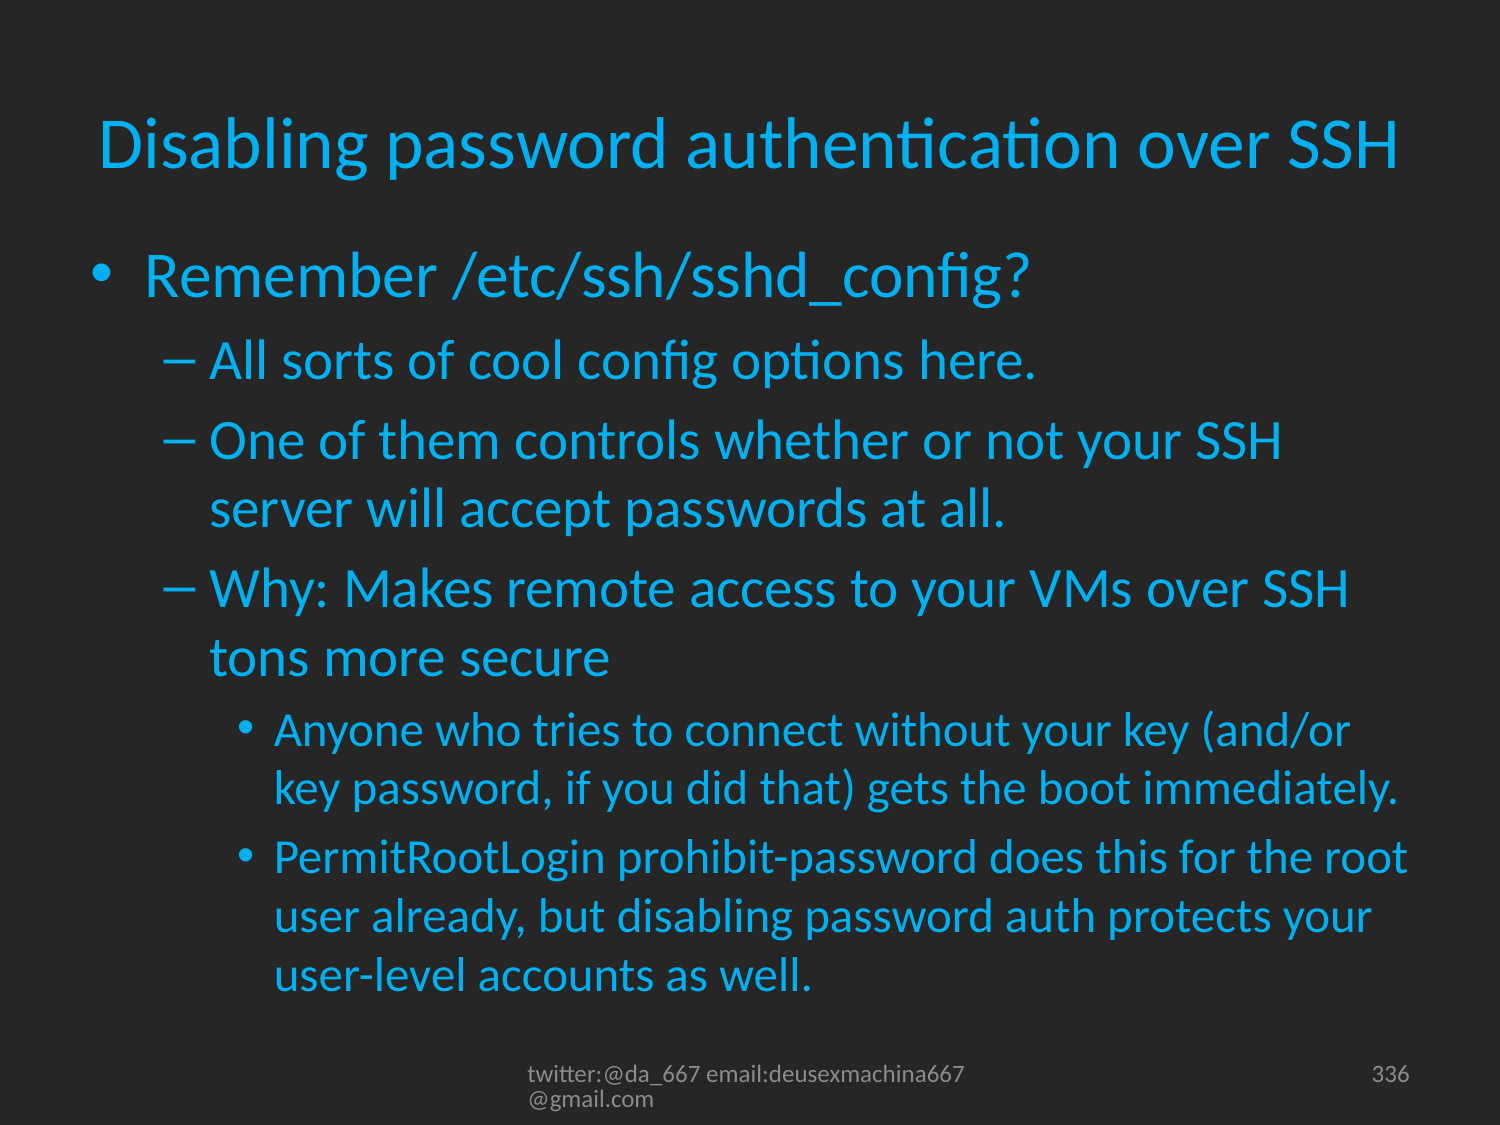

# Disabling password authentication over SSH
Remember /etc/ssh/sshd_config?
All sorts of cool config options here.
One of them controls whether or not your SSH server will accept passwords at all.
Why: Makes remote access to your VMs over SSH tons more secure
Anyone who tries to connect without your key (and/or key password, if you did that) gets the boot immediately.
PermitRootLogin prohibit-password does this for the root user already, but disabling password auth protects your user-level accounts as well.
twitter:@da_667 email:deusexmachina667@gmail.com
336